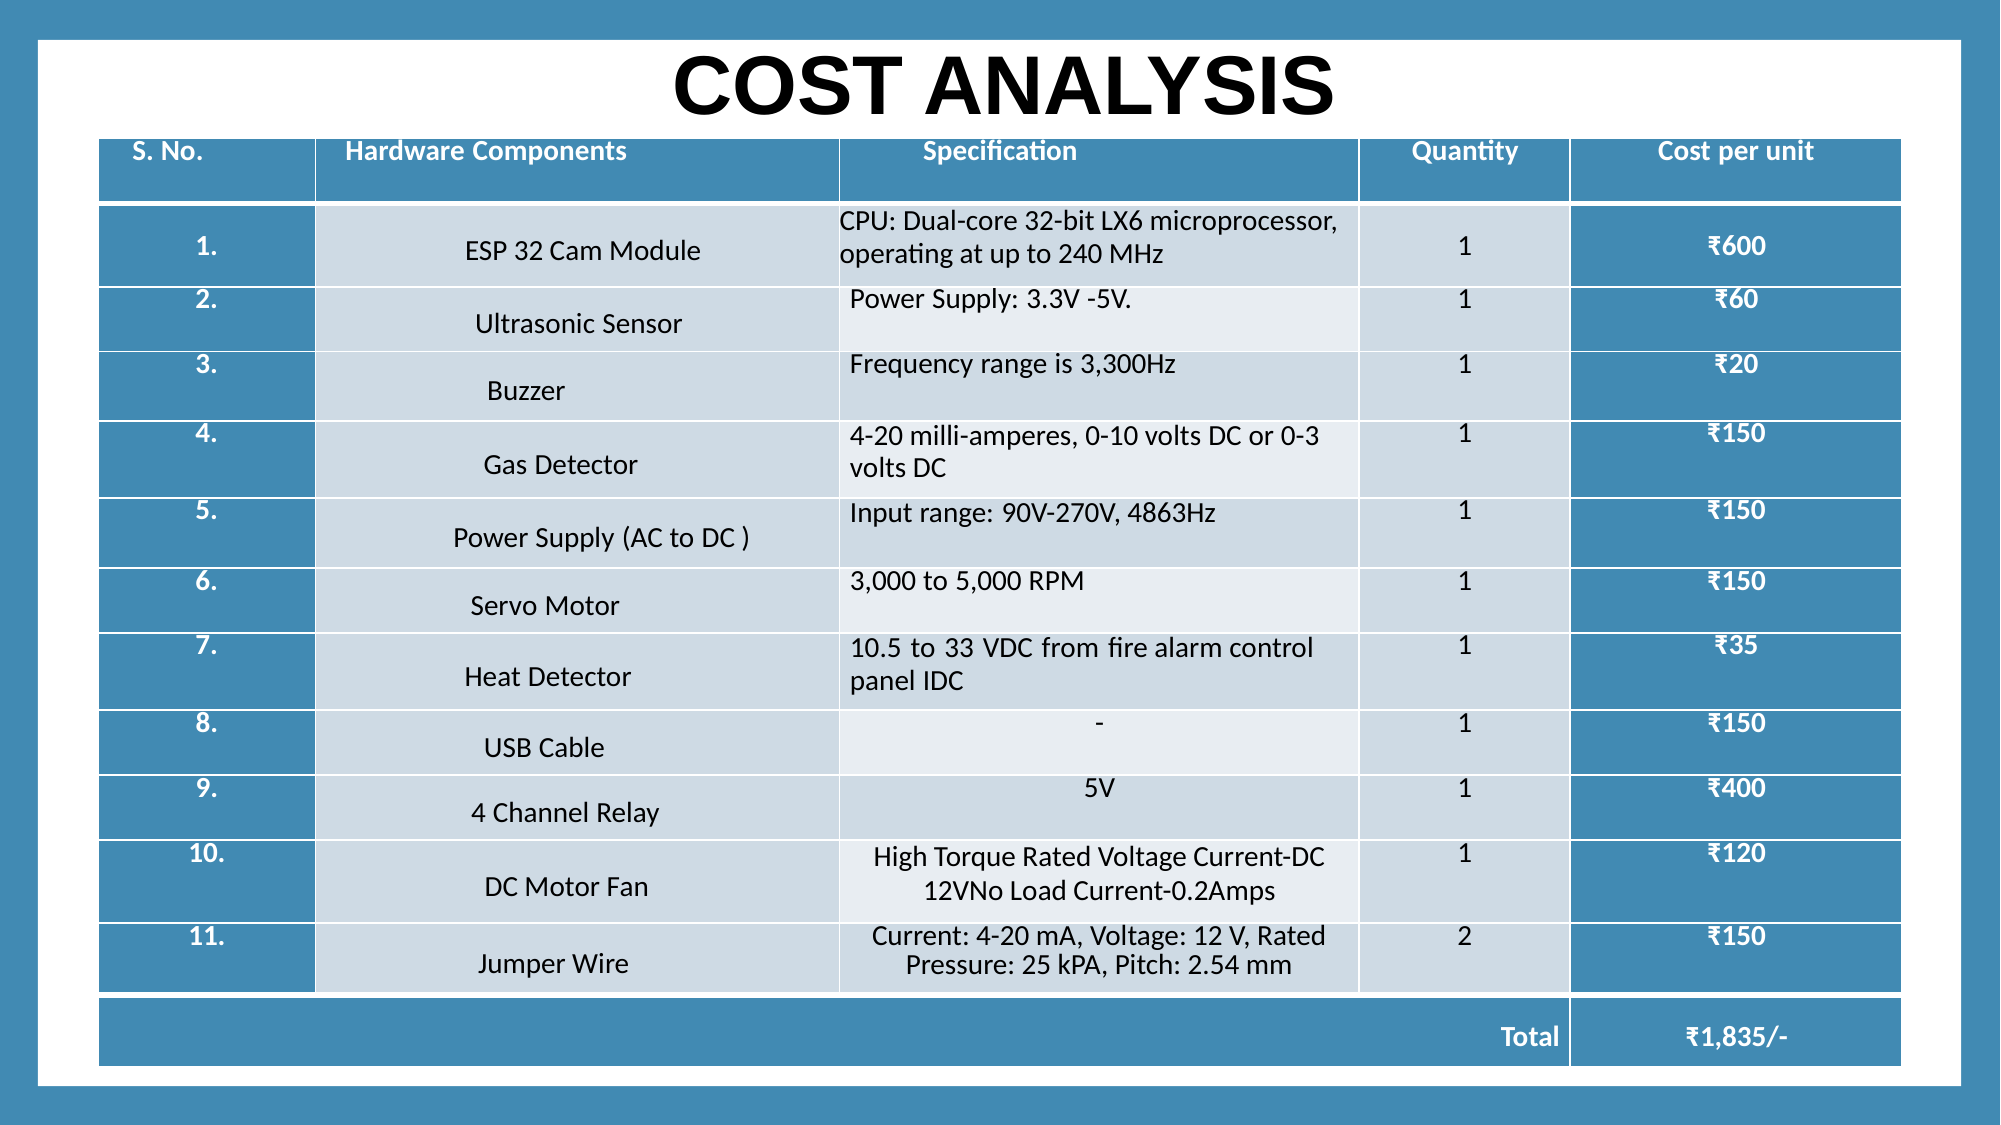

# COST ANALYSIS
| S. No. | Hardware Components | Specification | Quantity | Cost per unit |
| --- | --- | --- | --- | --- |
| 1. | ESP 32 Cam Module | CPU: Dual-core 32-bit LX6 microprocessor, operating at up to 240 MHz | 1 | ₹600 |
| 2. | Ultrasonic Sensor | Power Supply: 3.3V -5V. | 1 | ₹60 |
| 3. | Buzzer | Frequency range is 3,300Hz | 1 | ₹20 |
| 4. | Gas Detector | 4-20 milli-amperes, 0-10 volts DC or 0-3 volts DC | 1 | ₹150 |
| 5. | Power Supply (AC to DC ) | Input range: 90V-270V, 4863Hz | 1 | ₹150 |
| 6. | Servo Motor | 3,000 to 5,000 RPM | 1 | ₹150 |
| 7. | Heat Detector | 10.5 to 33 VDC from fire alarm control panel IDC | 1 | ₹35 |
| 8. | USB Cable | - | 1 | ₹150 |
| 9. | 4 Channel Relay | 5V | 1 | ₹400 |
| 10. | DC Motor Fan | High Torque Rated Voltage Current-DC 12VNo Load Current-0.2Amps | 1 | ₹120 |
| 11. | Jumper Wire | Current: 4-20 mA, Voltage: 12 V, Rated Pressure: 25 kPA, Pitch: 2.54 mm | 2 | ₹150 |
| Total |  |  |  | ₹1,835/- |